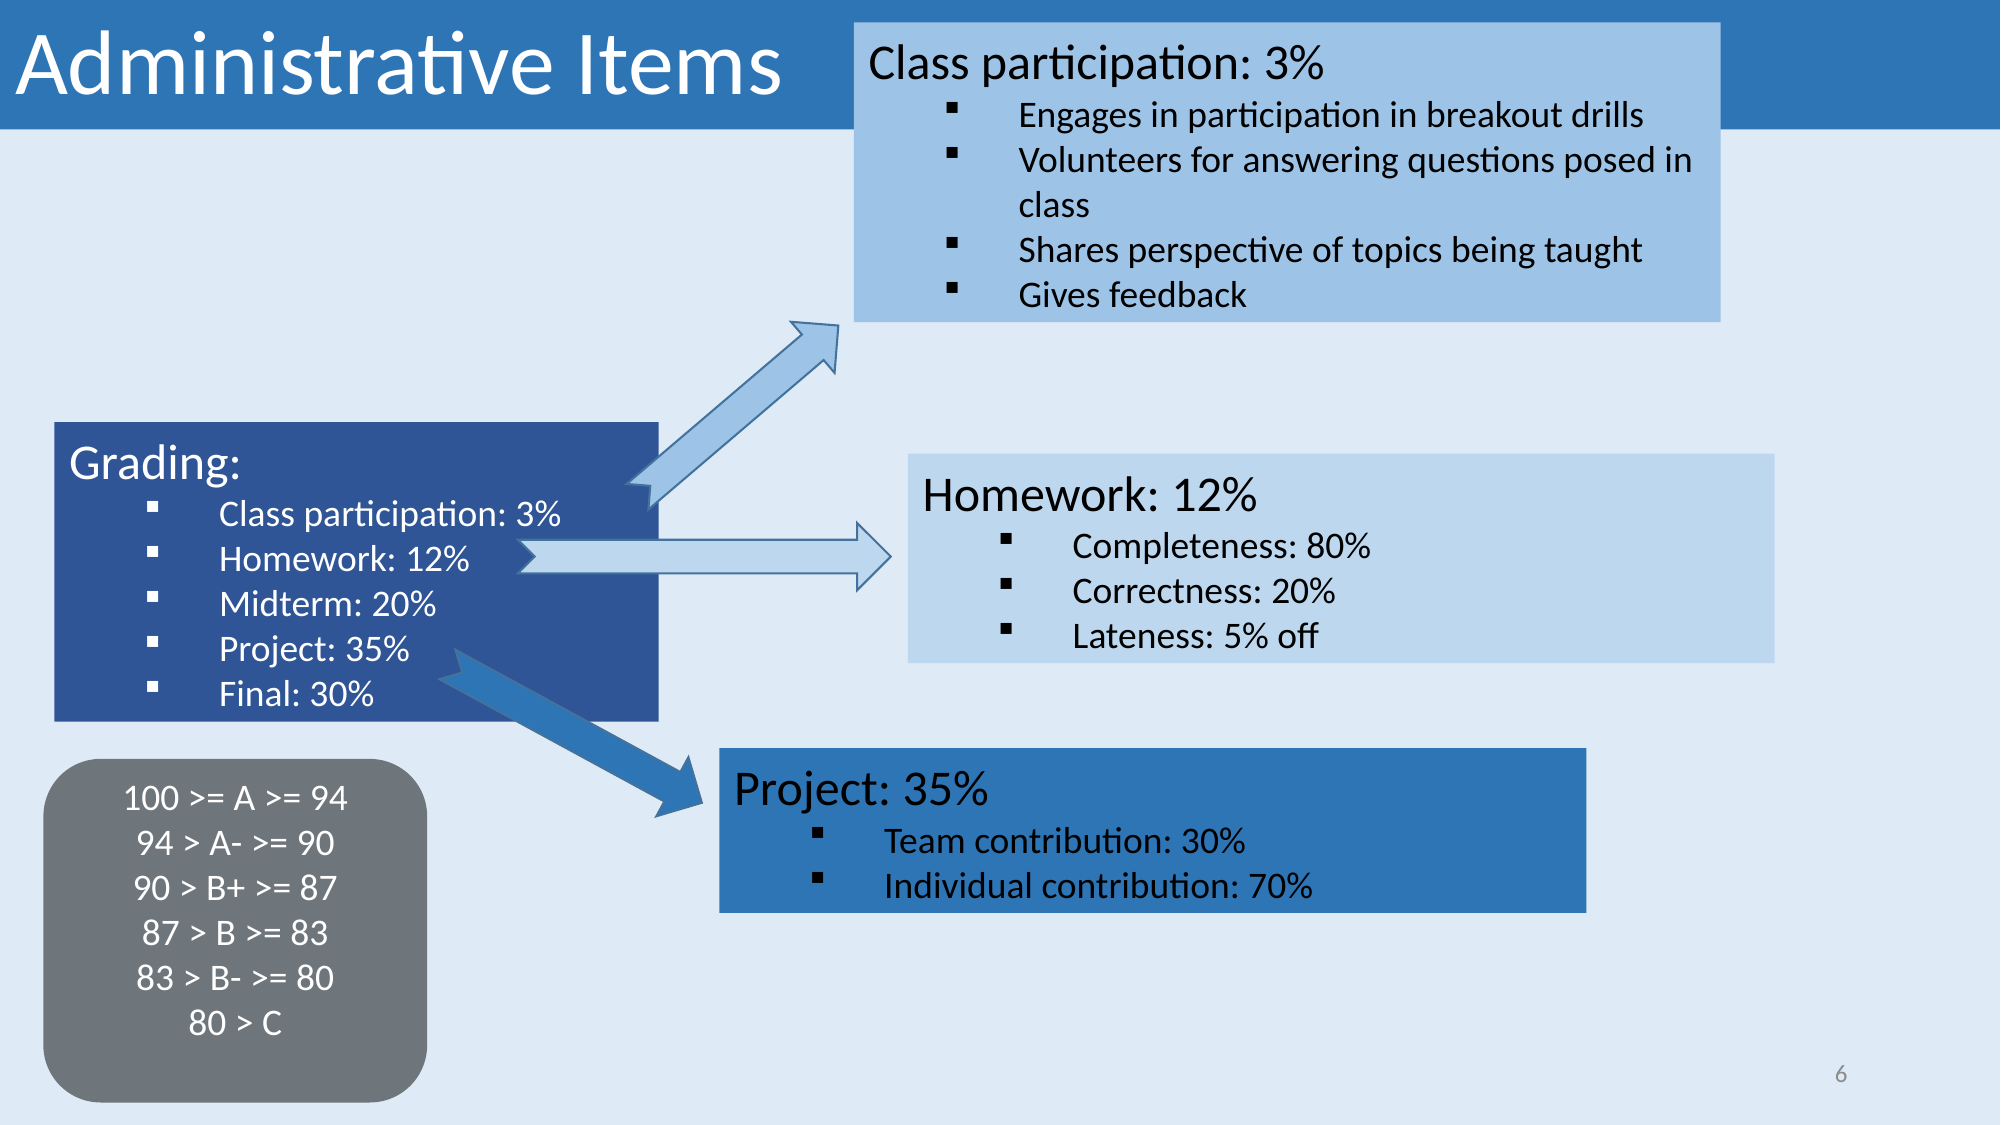

# Administrative Items
Class participation: 3%
Engages in participation in breakout drills
Volunteers for answering questions posed in class
Shares perspective of topics being taught
Gives feedback

Grading:
Class participation: 3%
Homework: 12%
Midterm: 20%
Project: 35%
Final: 30%
Homework: 12%
Completeness: 80%
Correctness: 20%
Lateness: 5% off

Project: 35%
Team contribution: 30%
Individual contribution: 70%
100 >= A >= 94
94 > A- >= 90
90 > B+ >= 87
87 > B >= 83
83 > B- >= 80
80 > C

6